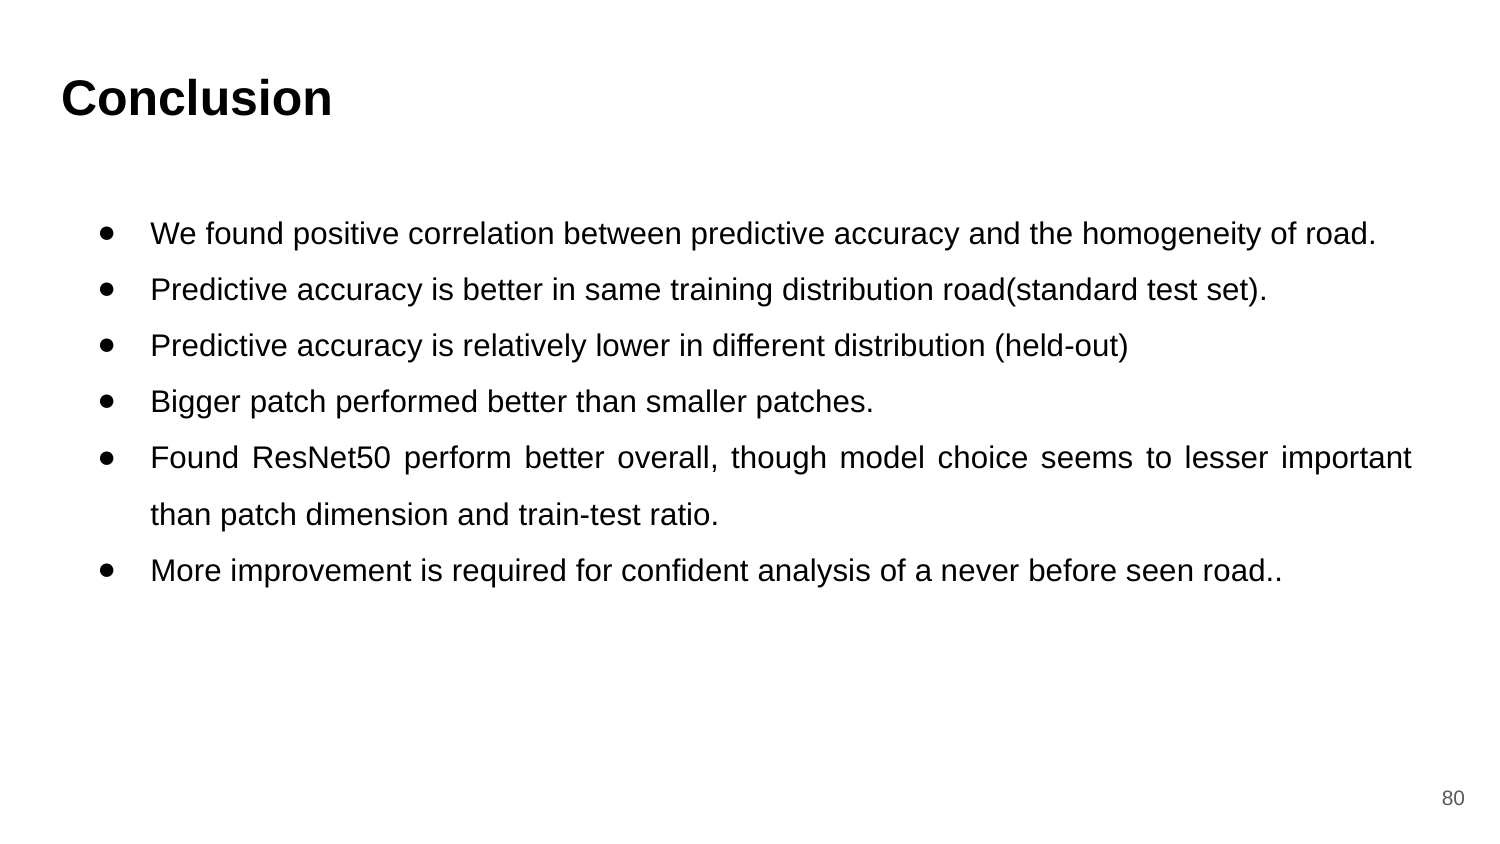

# Conclusion
We found positive correlation between predictive accuracy and the homogeneity of road.
Predictive accuracy is better in same training distribution road(standard test set).
Predictive accuracy is relatively lower in different distribution (held-out)
Bigger patch performed better than smaller patches.
Found ResNet50 perform better overall, though model choice seems to lesser important than patch dimension and train-test ratio.
More improvement is required for confident analysis of a never before seen road..

80